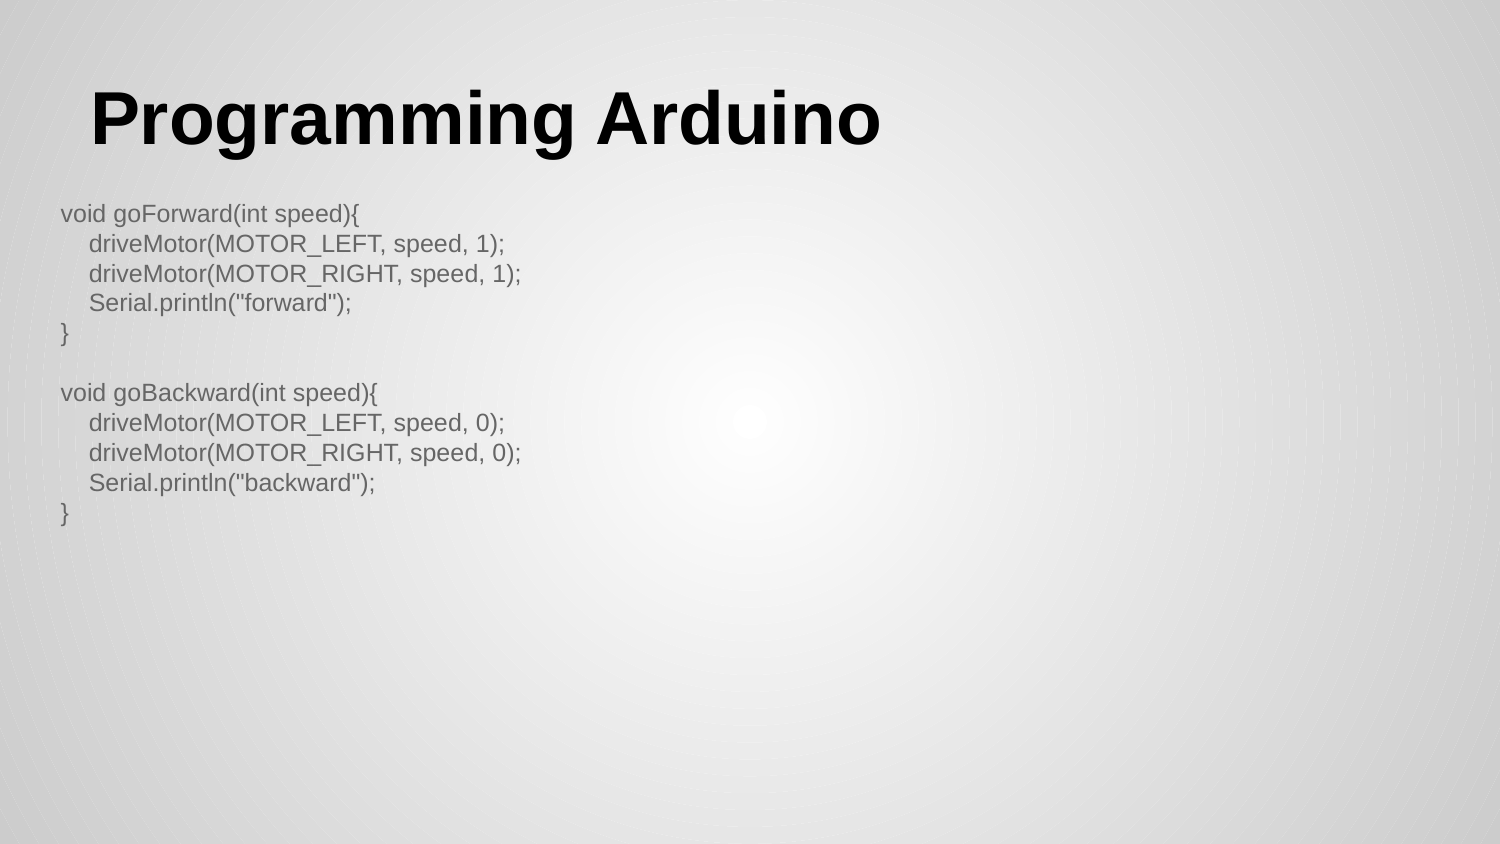

# Programming Arduino
void goForward(int speed){
    driveMotor(MOTOR_LEFT, speed, 1);
    driveMotor(MOTOR_RIGHT, speed, 1);
    Serial.println("forward");
}

void goBackward(int speed){
    driveMotor(MOTOR_LEFT, speed, 0);
    driveMotor(MOTOR_RIGHT, speed, 0);
    Serial.println("backward");
}